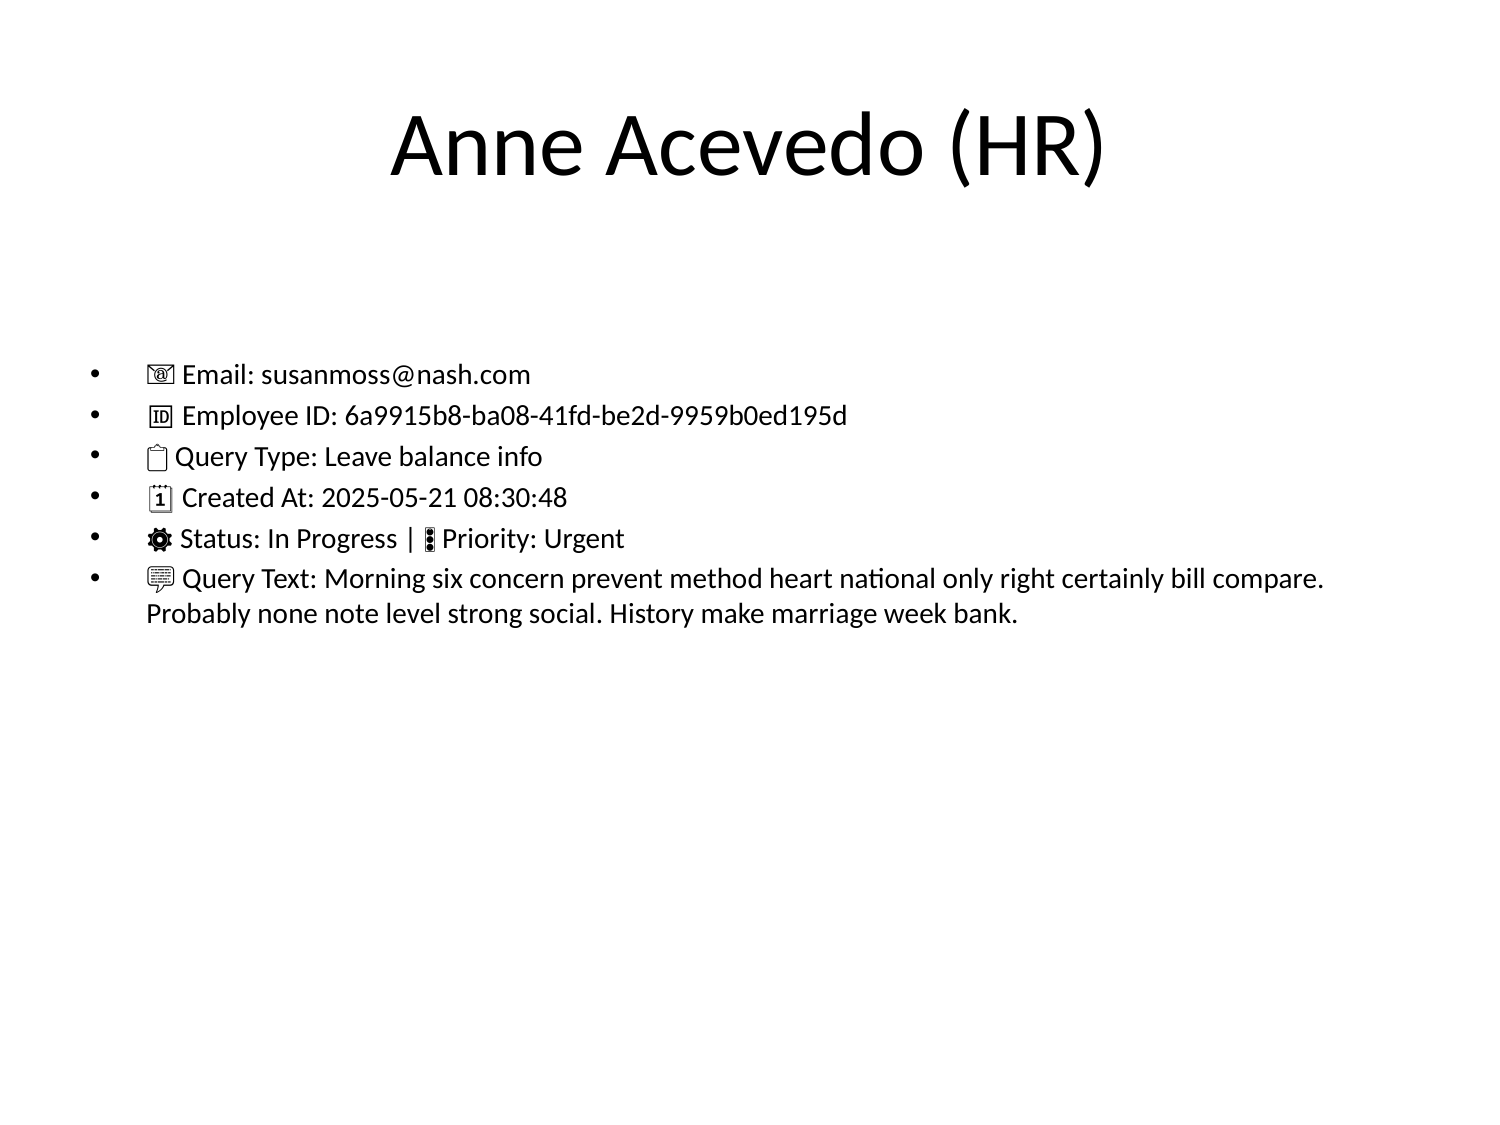

# Anne Acevedo (HR)

📧 Email: susanmoss@nash.com
🆔 Employee ID: 6a9915b8-ba08-41fd-be2d-9959b0ed195d
📋 Query Type: Leave balance info
🗓 Created At: 2025-05-21 08:30:48
⚙ Status: In Progress | 🚦 Priority: Urgent
💬 Query Text: Morning six concern prevent method heart national only right certainly bill compare. Probably none note level strong social. History make marriage week bank.